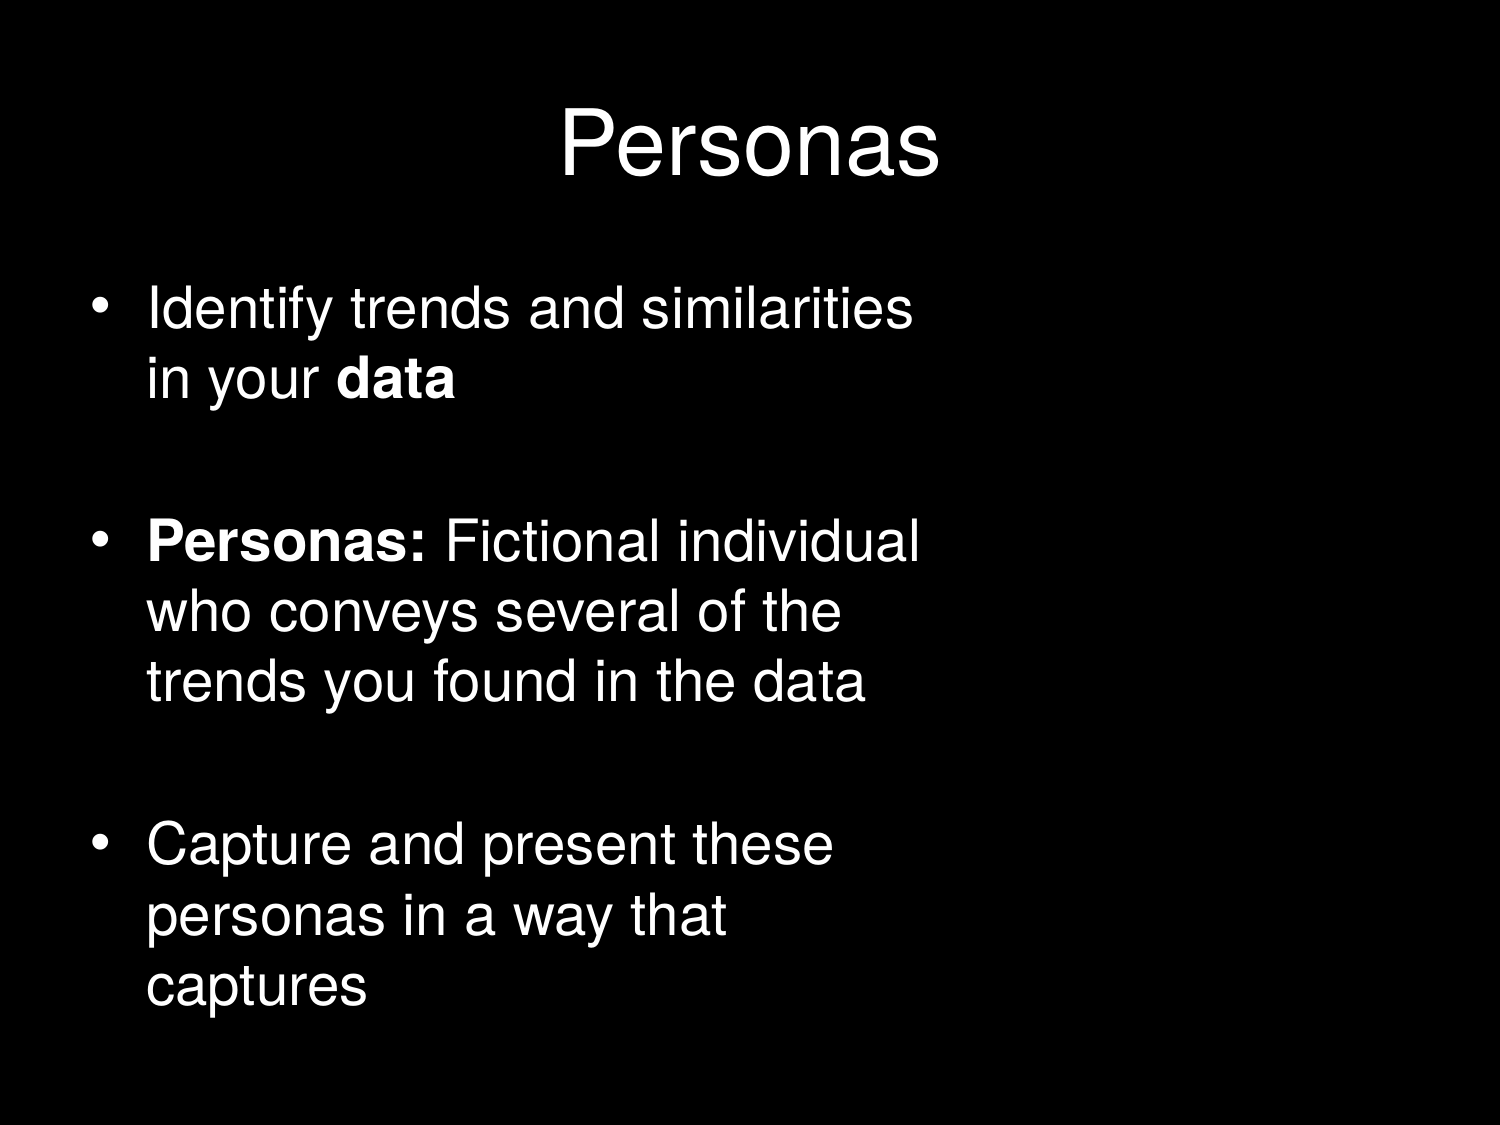

# Personas
Identify trends and similarities in your data

Personas: Fictional individual who conveys several of the trends you found in the data

Capture and present these personas in a way that captures